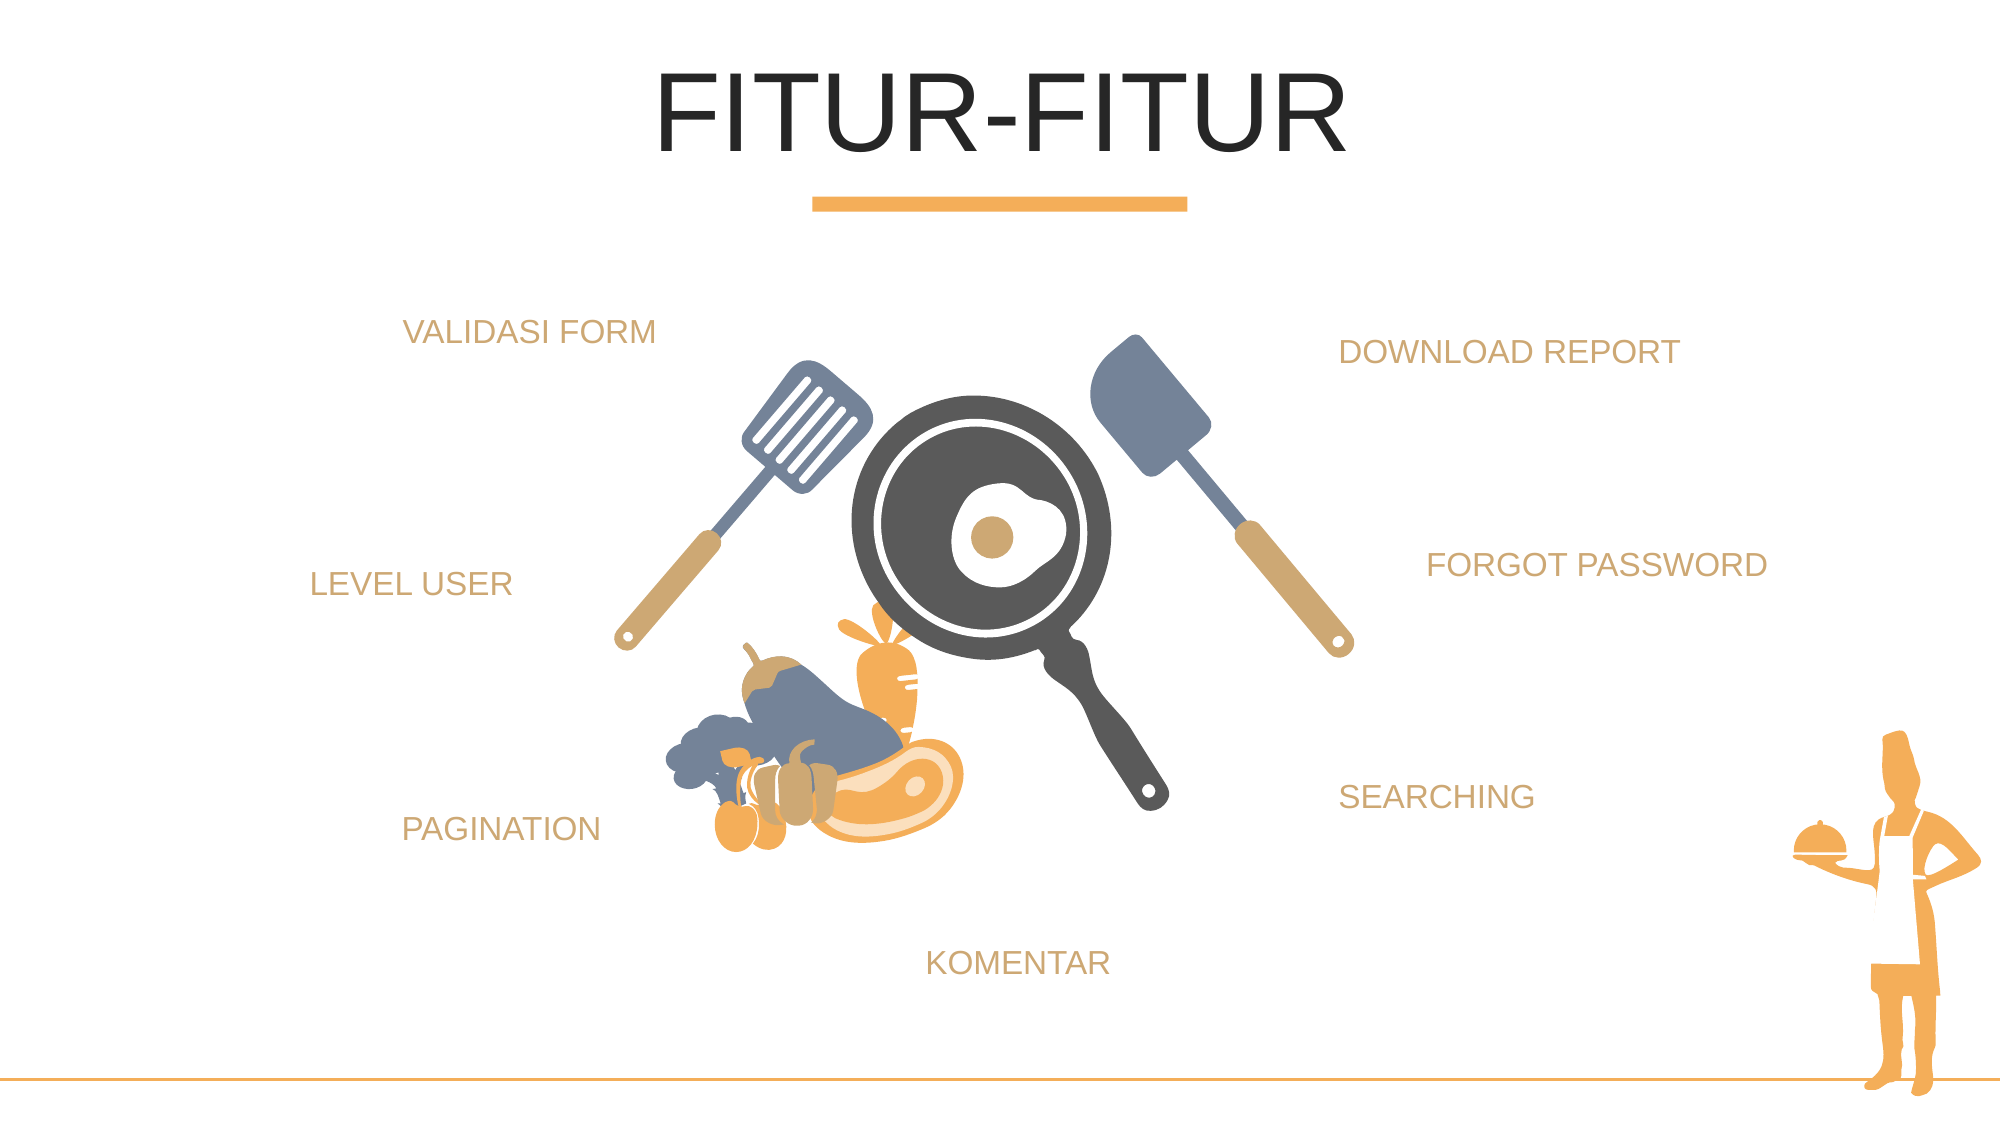

FITUR-FITUR
VALIDASI FORM

DOWNLOAD REPORT

FORGOT PASSWORD
LEVEL USER

SEARCHING
PAGINATION
KOMENTAR